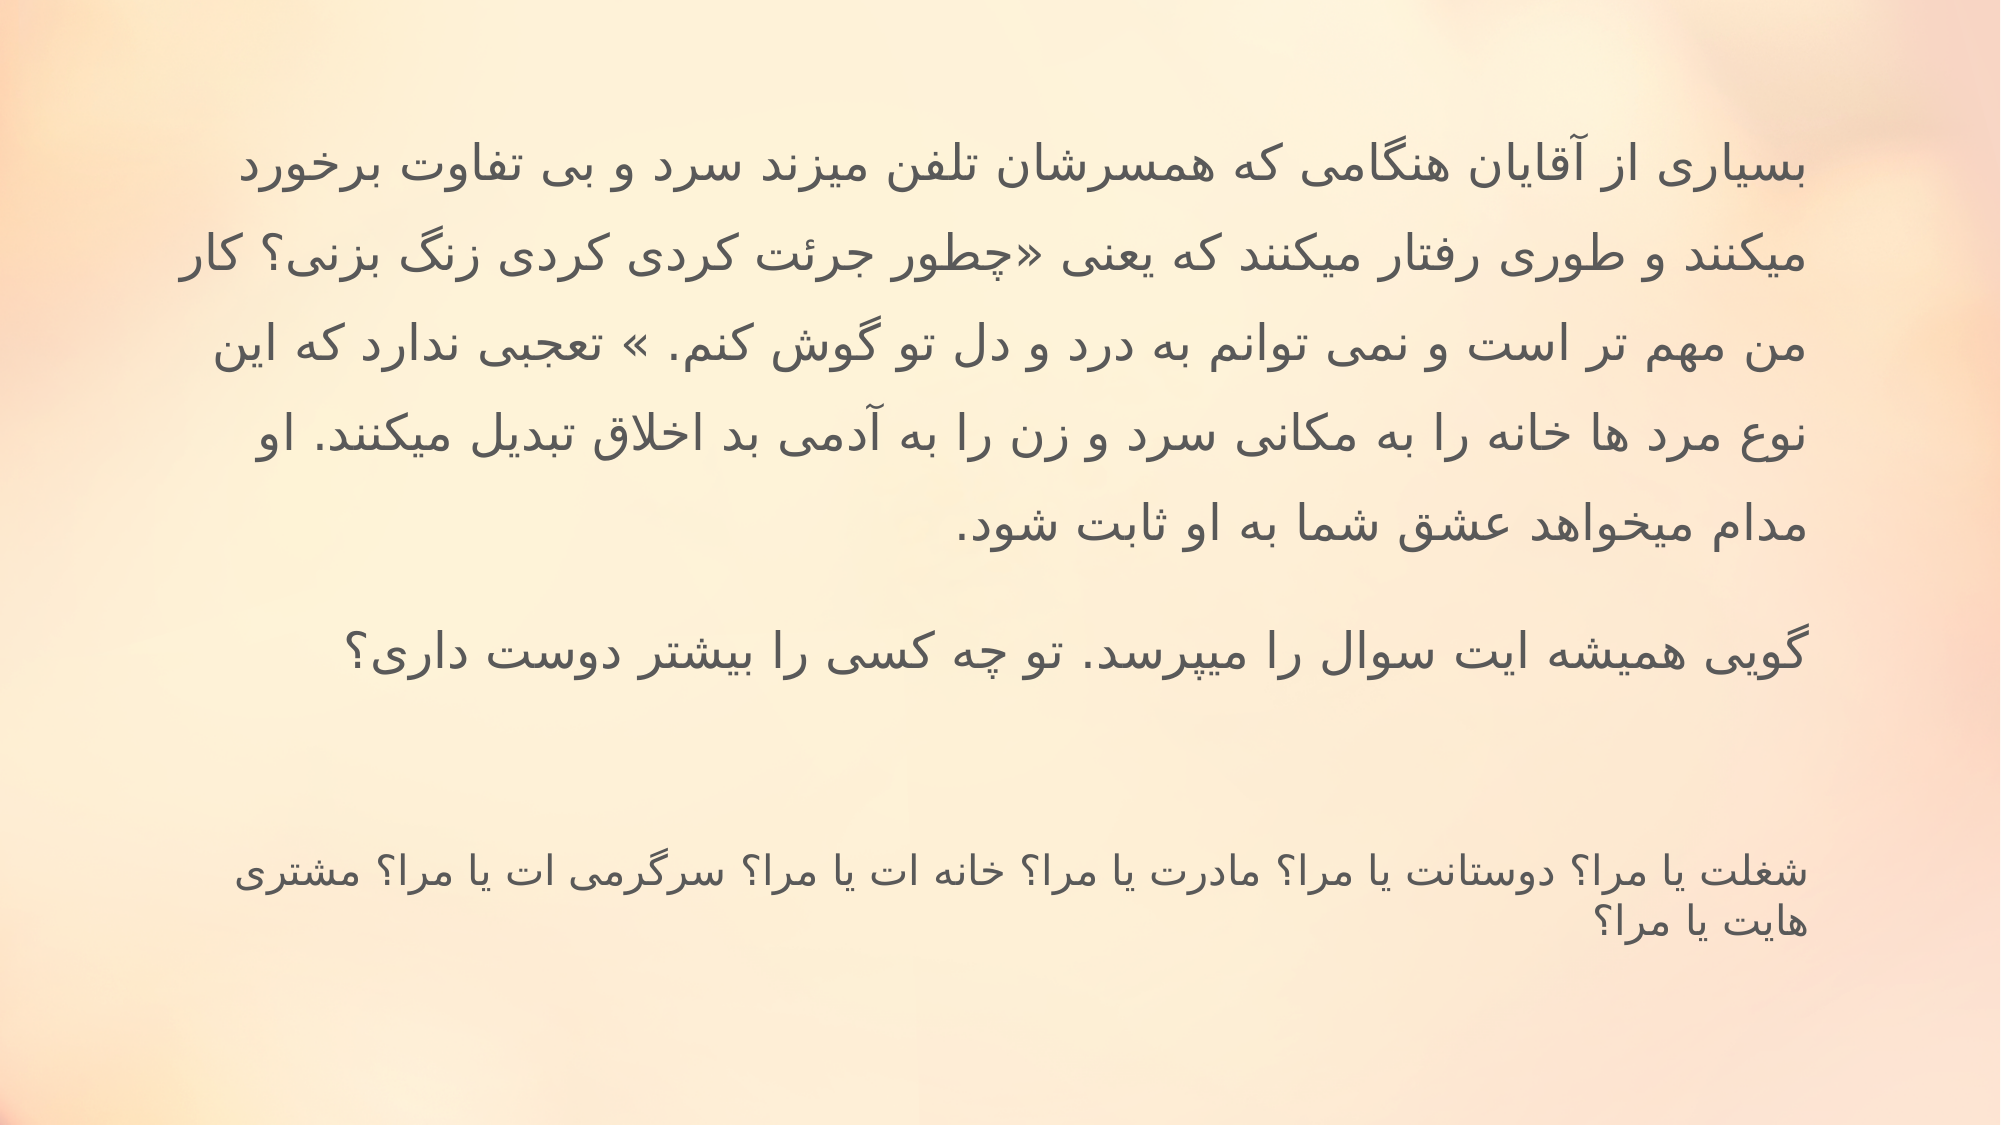

بسیاری از آقایان هنگامی که همسرشان تلفن میزند سرد و بی تفاوت برخورد میکنند و طوری رفتار میکنند که یعنی «چطور جرئت کردی کردی زنگ بزنی؟ کار من مهم تر است و نمی توانم به درد و دل تو گوش کنم. » تعجبی ندارد که این نوع مرد ها خانه را به مکانی سرد و زن را به آدمی بد اخلاق تبدیل میکنند. او مدام میخواهد عشق شما به او ثابت شود.
گویی همیشه ایت سوال را میپرسد. تو چه کسی را بیشتر دوست داری؟

شغلت یا مرا؟ دوستانت یا مرا؟ مادرت یا مرا؟ خانه ات یا مرا؟ سرگرمی ات یا مرا؟ مشتری هایت یا مرا؟